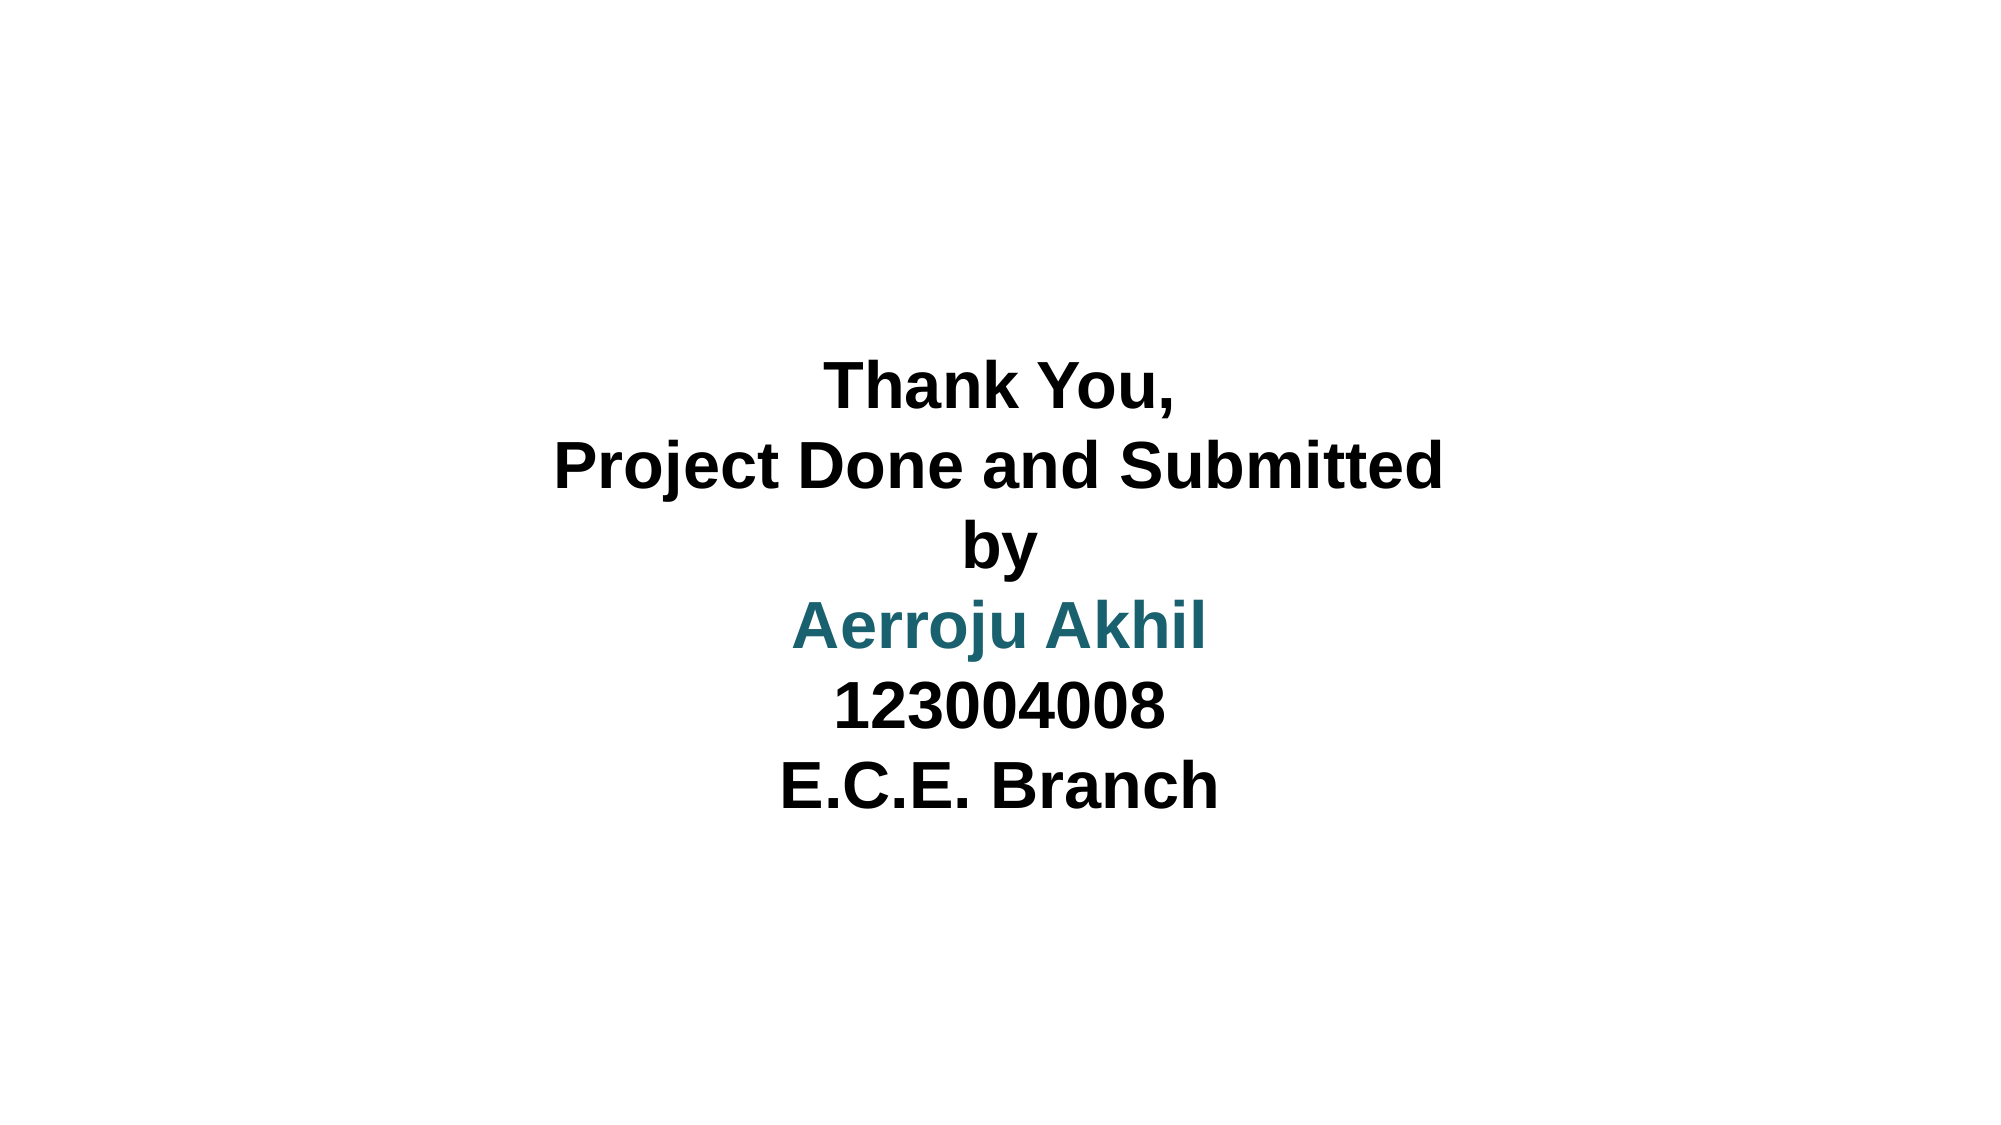

Thank You,
Project Done and Submitted by
Aerroju Akhil
123004008
E.C.E. Branch